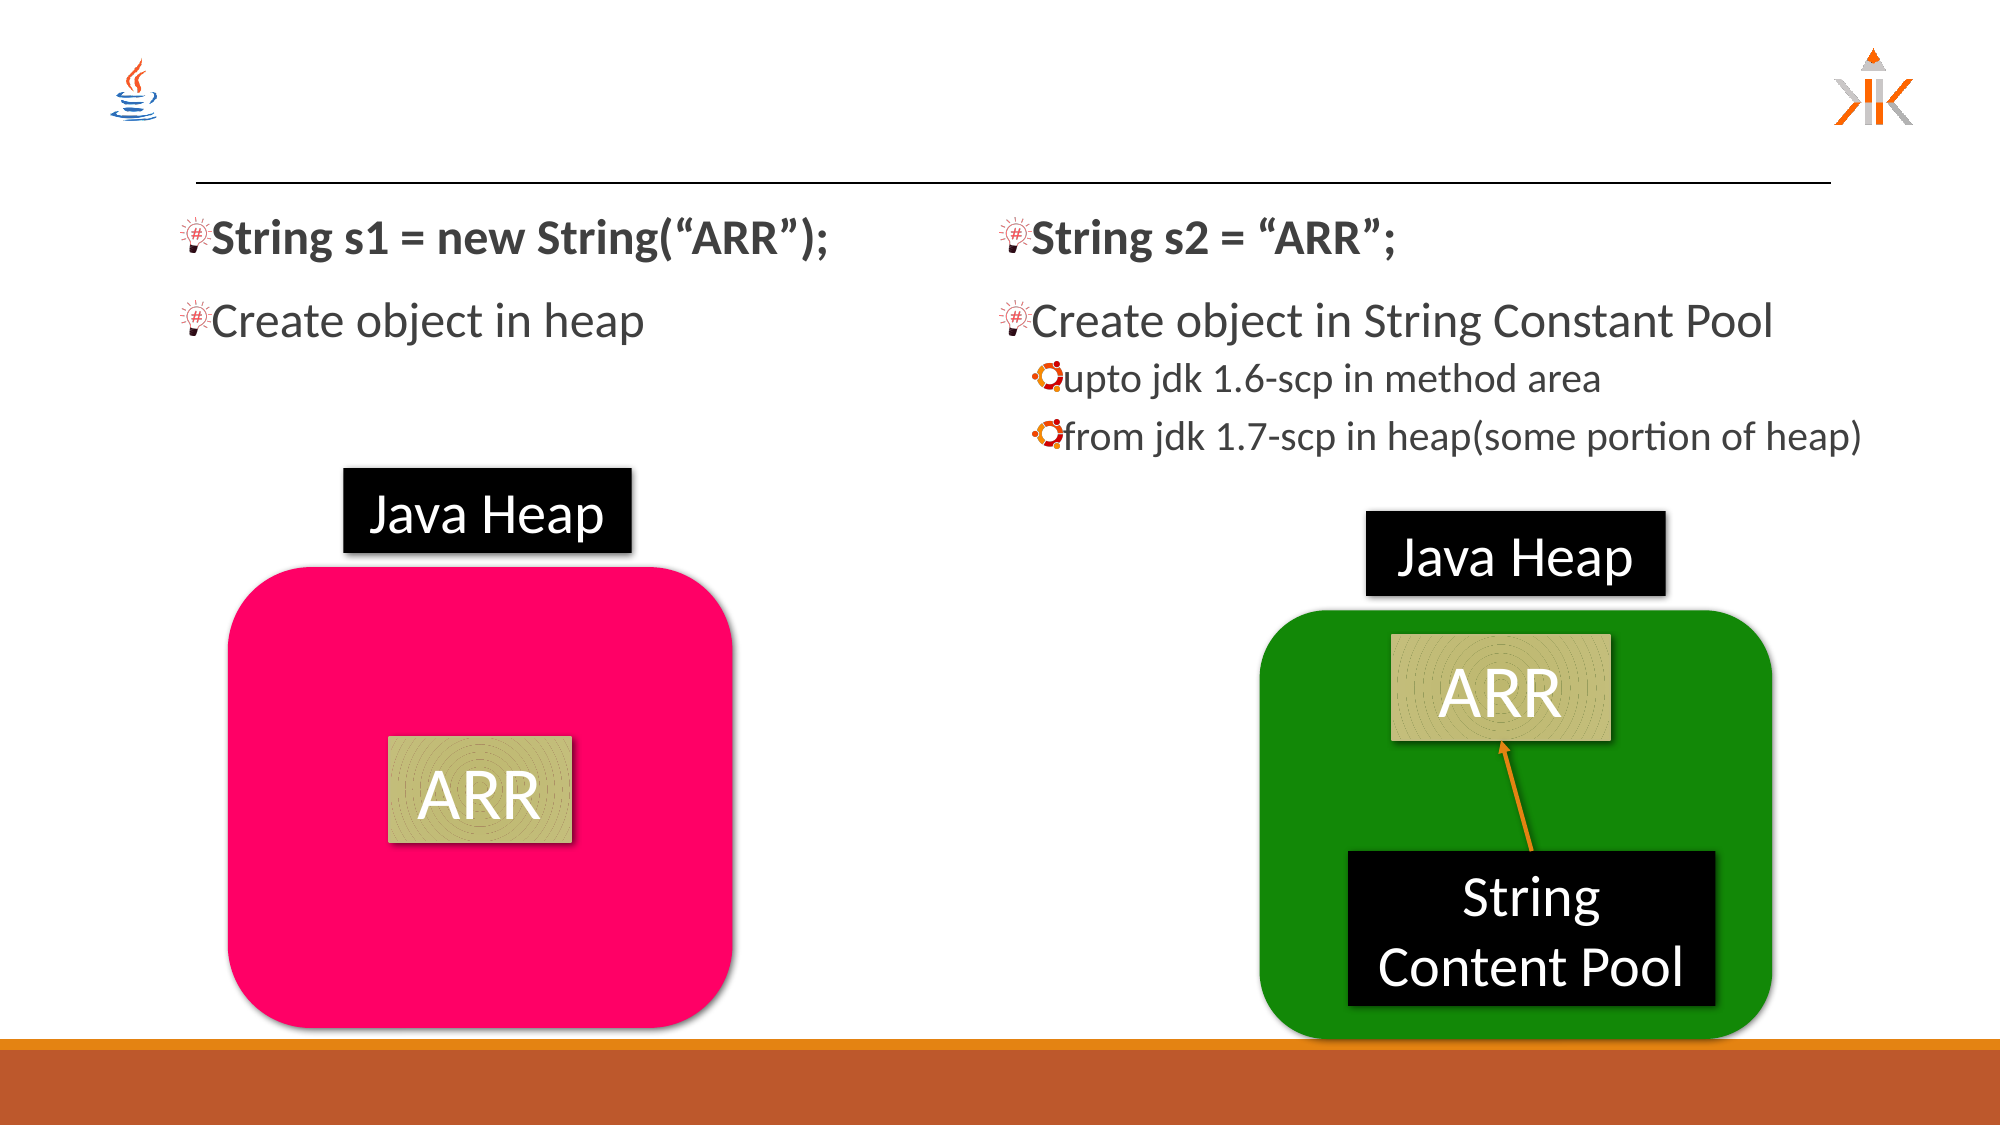

#
String s2 = “ARR”;
Create object in String Constant Pool
upto jdk 1.6-scp in method area
from jdk 1.7-scp in heap(some portion of heap)

String s1 = new String(“ARR”);
Create object in heap
Java Heap

ARR
Java Heap

ARR
String Content Pool